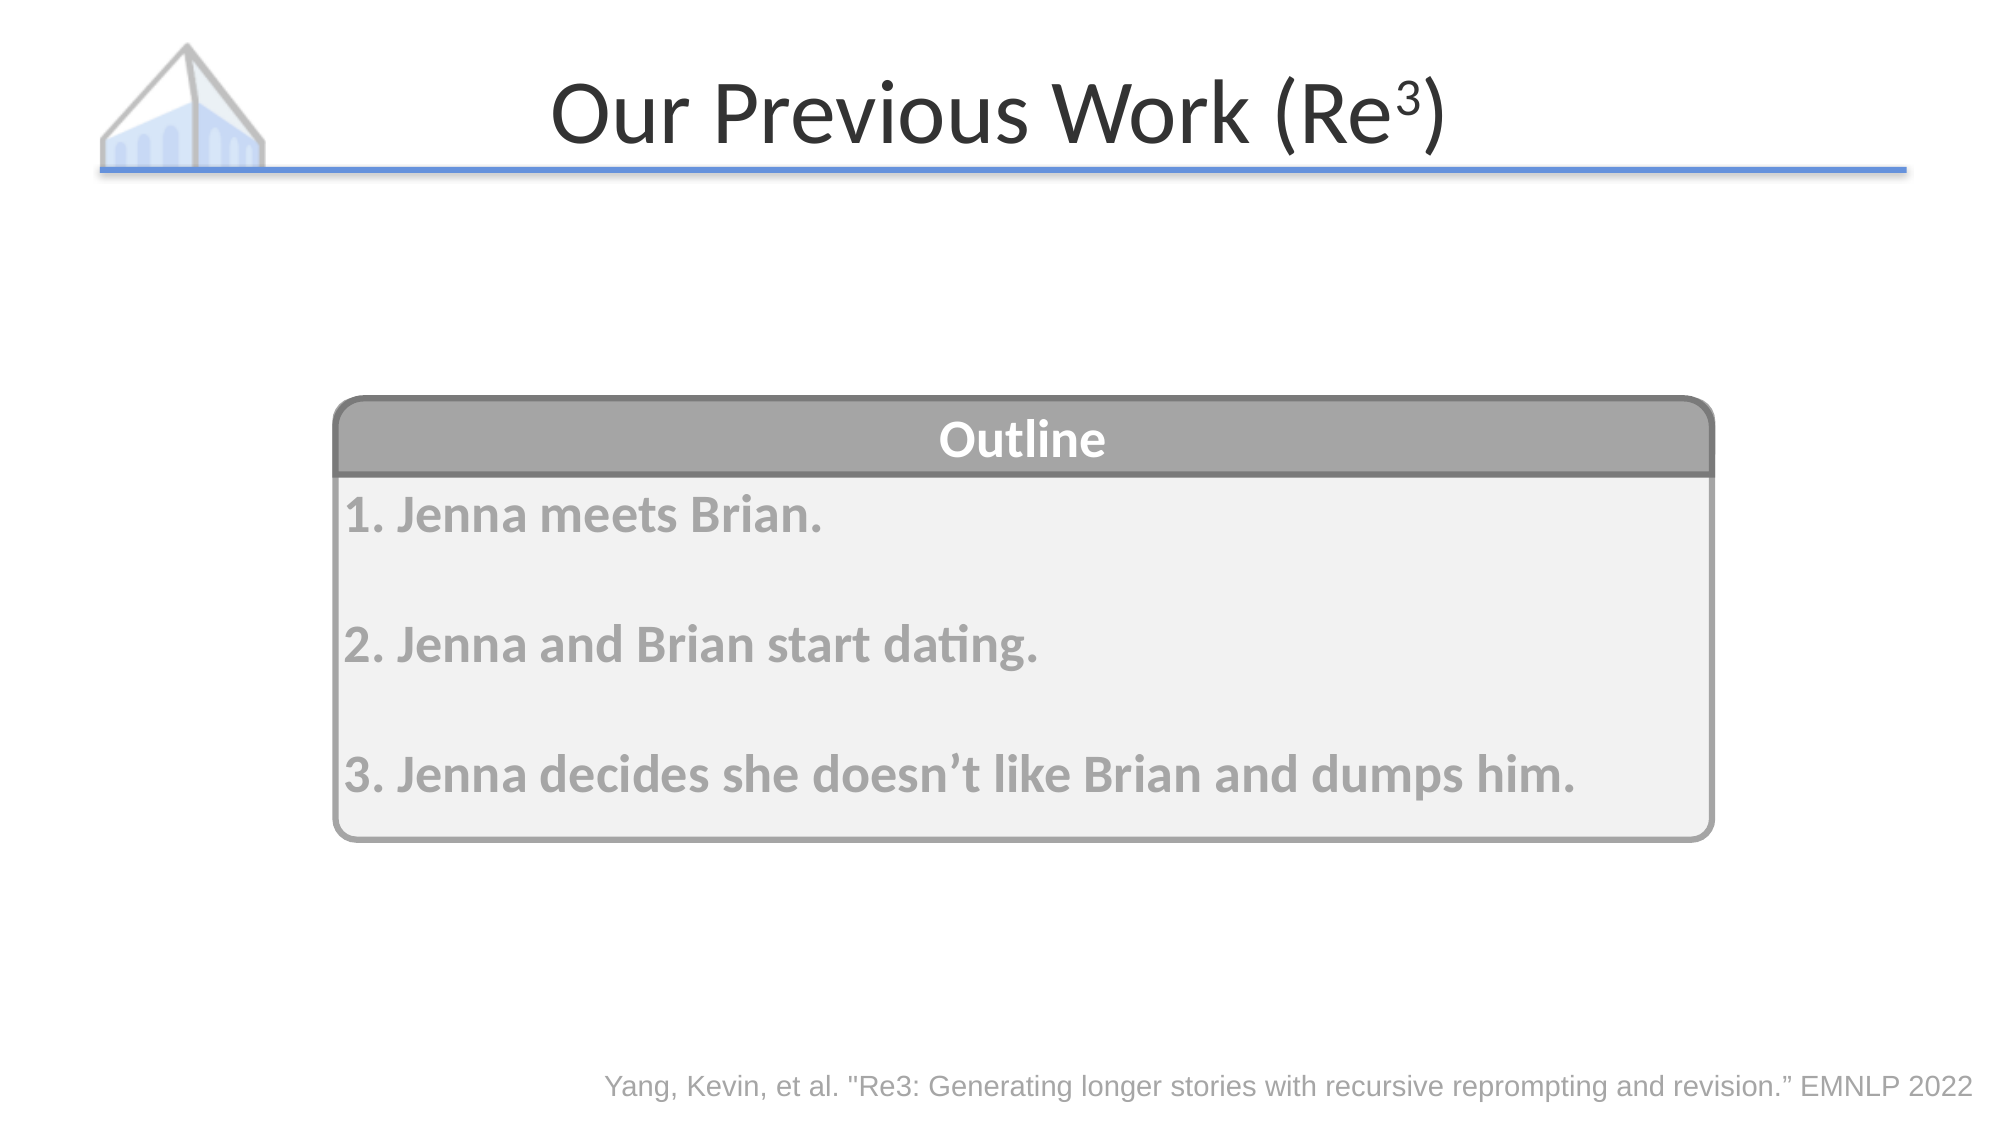

# Our Previous Work (Re3)
Outline

1. Jenna meets Brian.

2. Jenna and Brian start dating.

3. Jenna decides she doesn’t like Brian and dumps him.
Yang, Kevin, et al. "Re3: Generating longer stories with recursive reprompting and revision.” EMNLP 2022